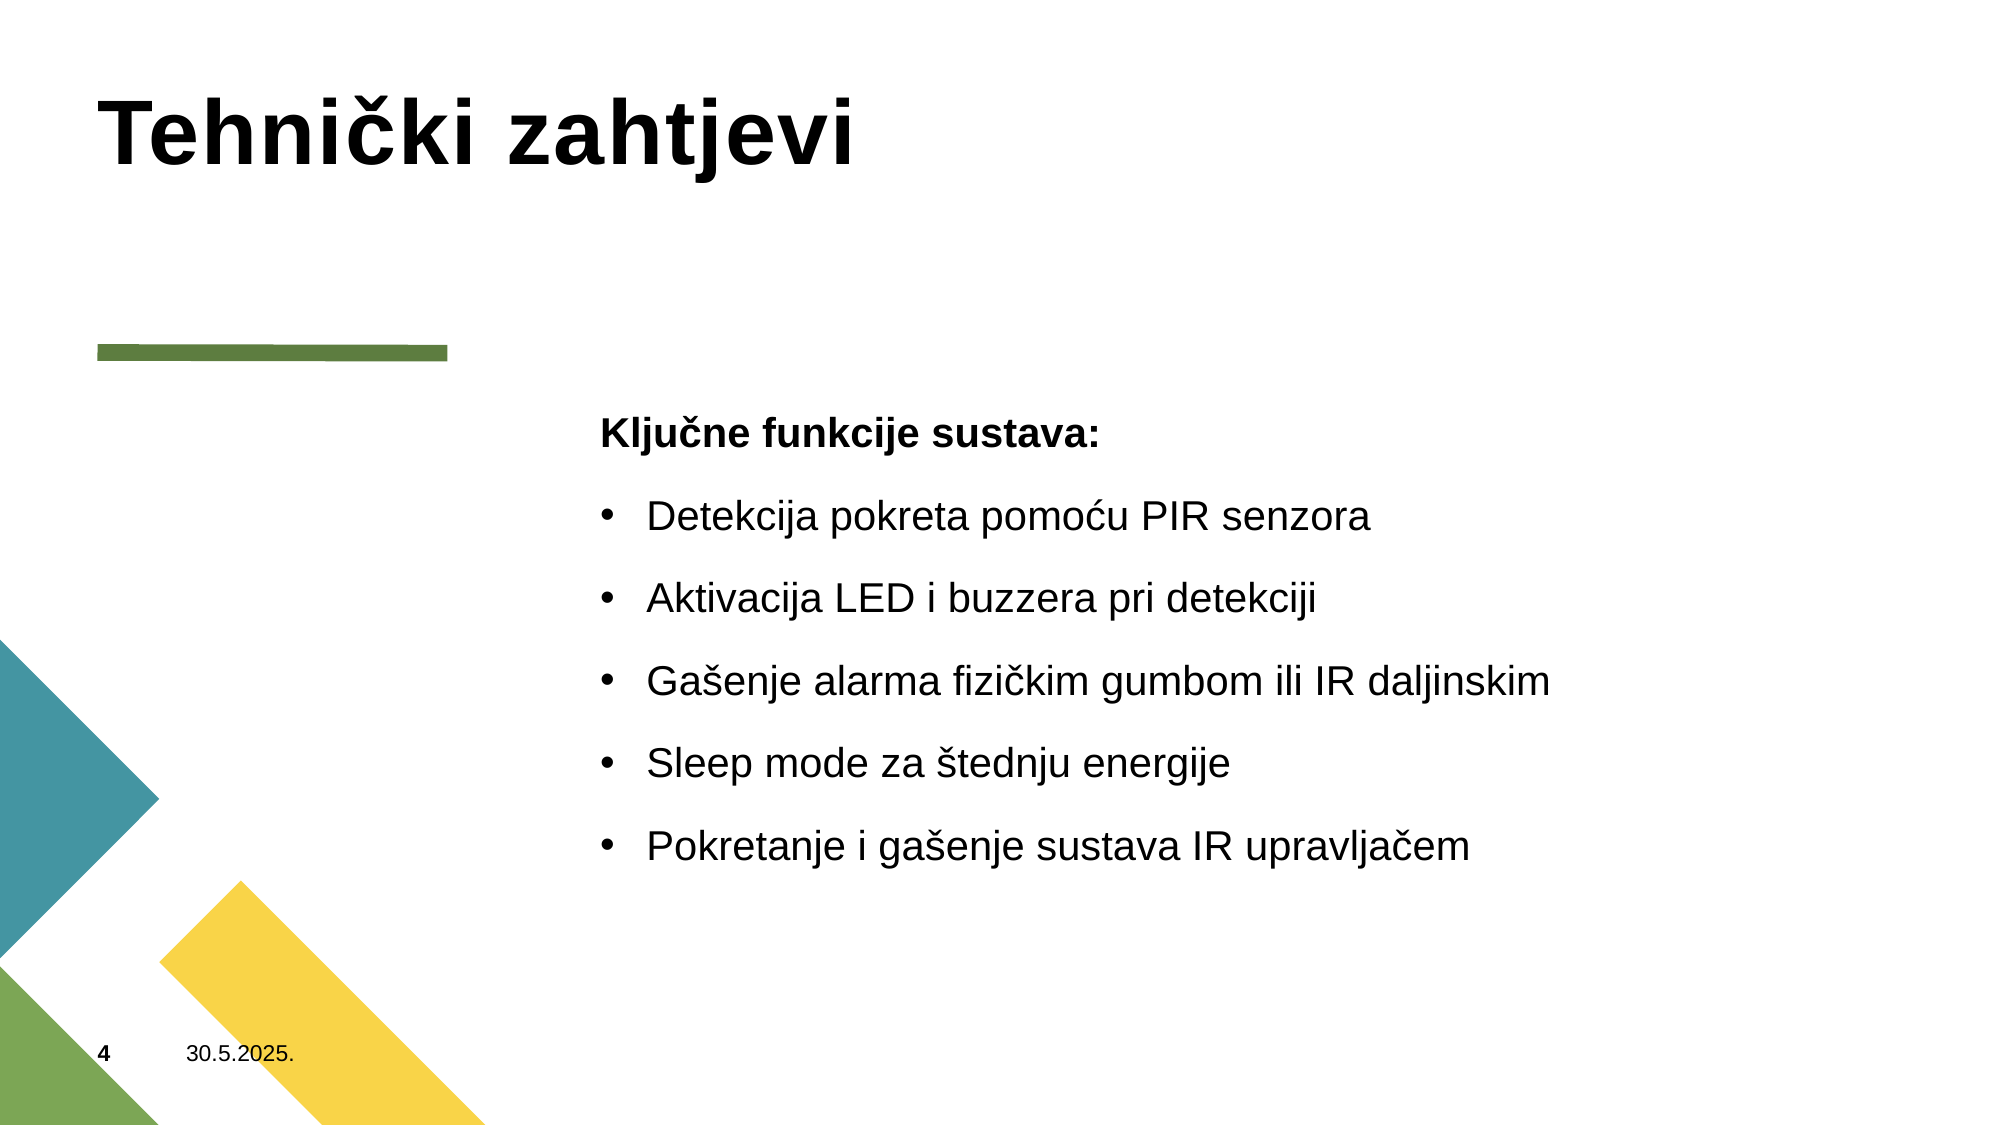

# Tehnički zahtjevi
Ključne funkcije sustava:
Detekcija pokreta pomoću PIR senzora
Aktivacija LED i buzzera pri detekciji
Gašenje alarma fizičkim gumbom ili IR daljinskim
Sleep mode za štednju energije
Pokretanje i gašenje sustava IR upravljačem
4
30.5.2025.